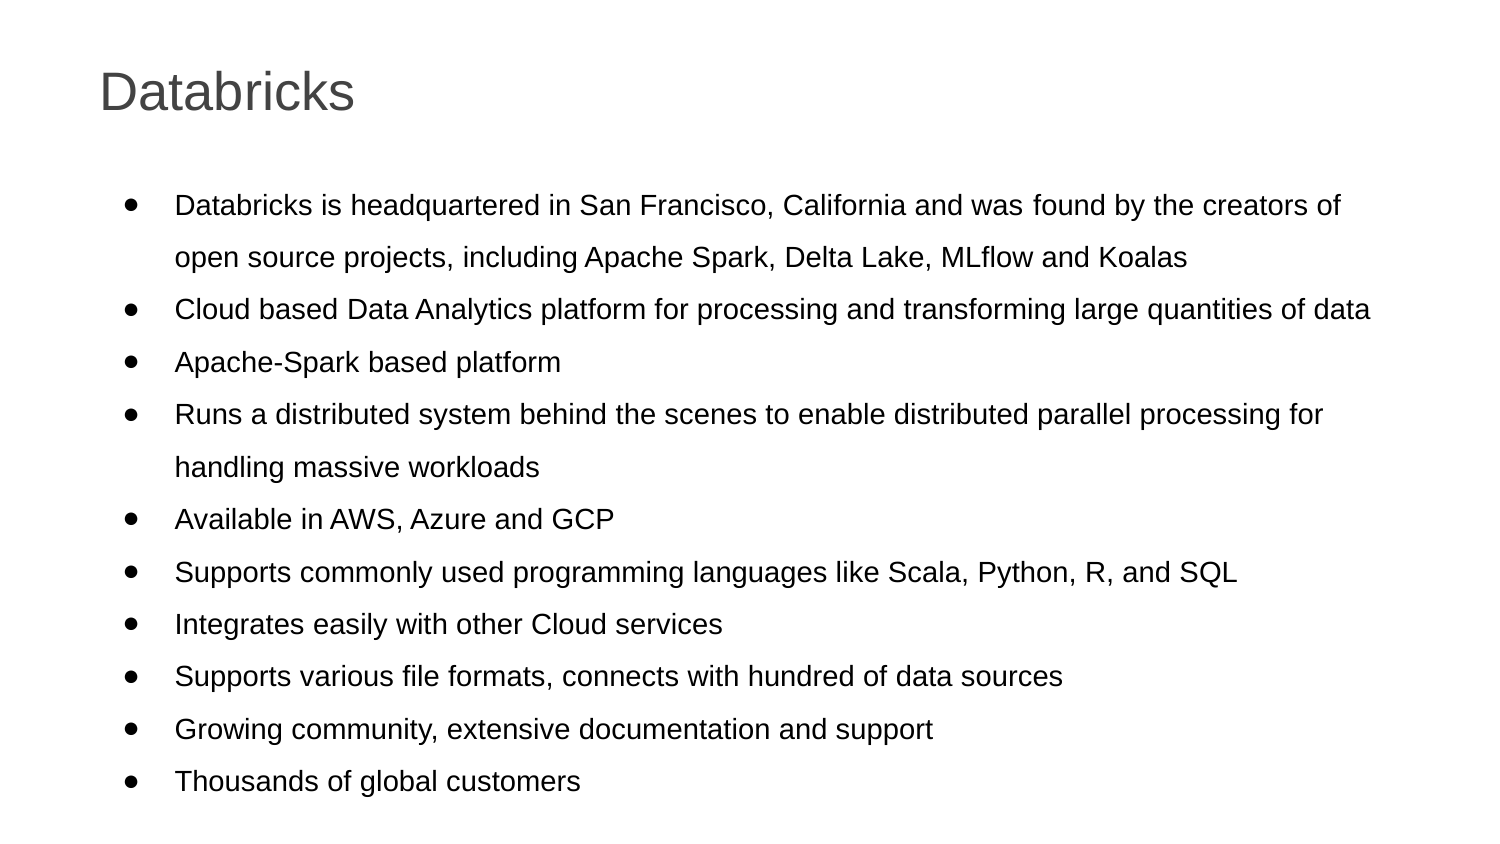

Databricks
Databricks is headquartered in San Francisco, California and was found by the creators of open source projects, including Apache Spark, Delta Lake, MLflow and Koalas
Cloud based Data Analytics platform for processing and transforming large quantities of data
Apache-Spark based platform
Runs a distributed system behind the scenes to enable distributed parallel processing for handling massive workloads
Available in AWS, Azure and GCP
Supports commonly used programming languages like Scala, Python, R, and SQL
Integrates easily with other Cloud services
Supports various file formats, connects with hundred of data sources
Growing community, extensive documentation and support
Thousands of global customers